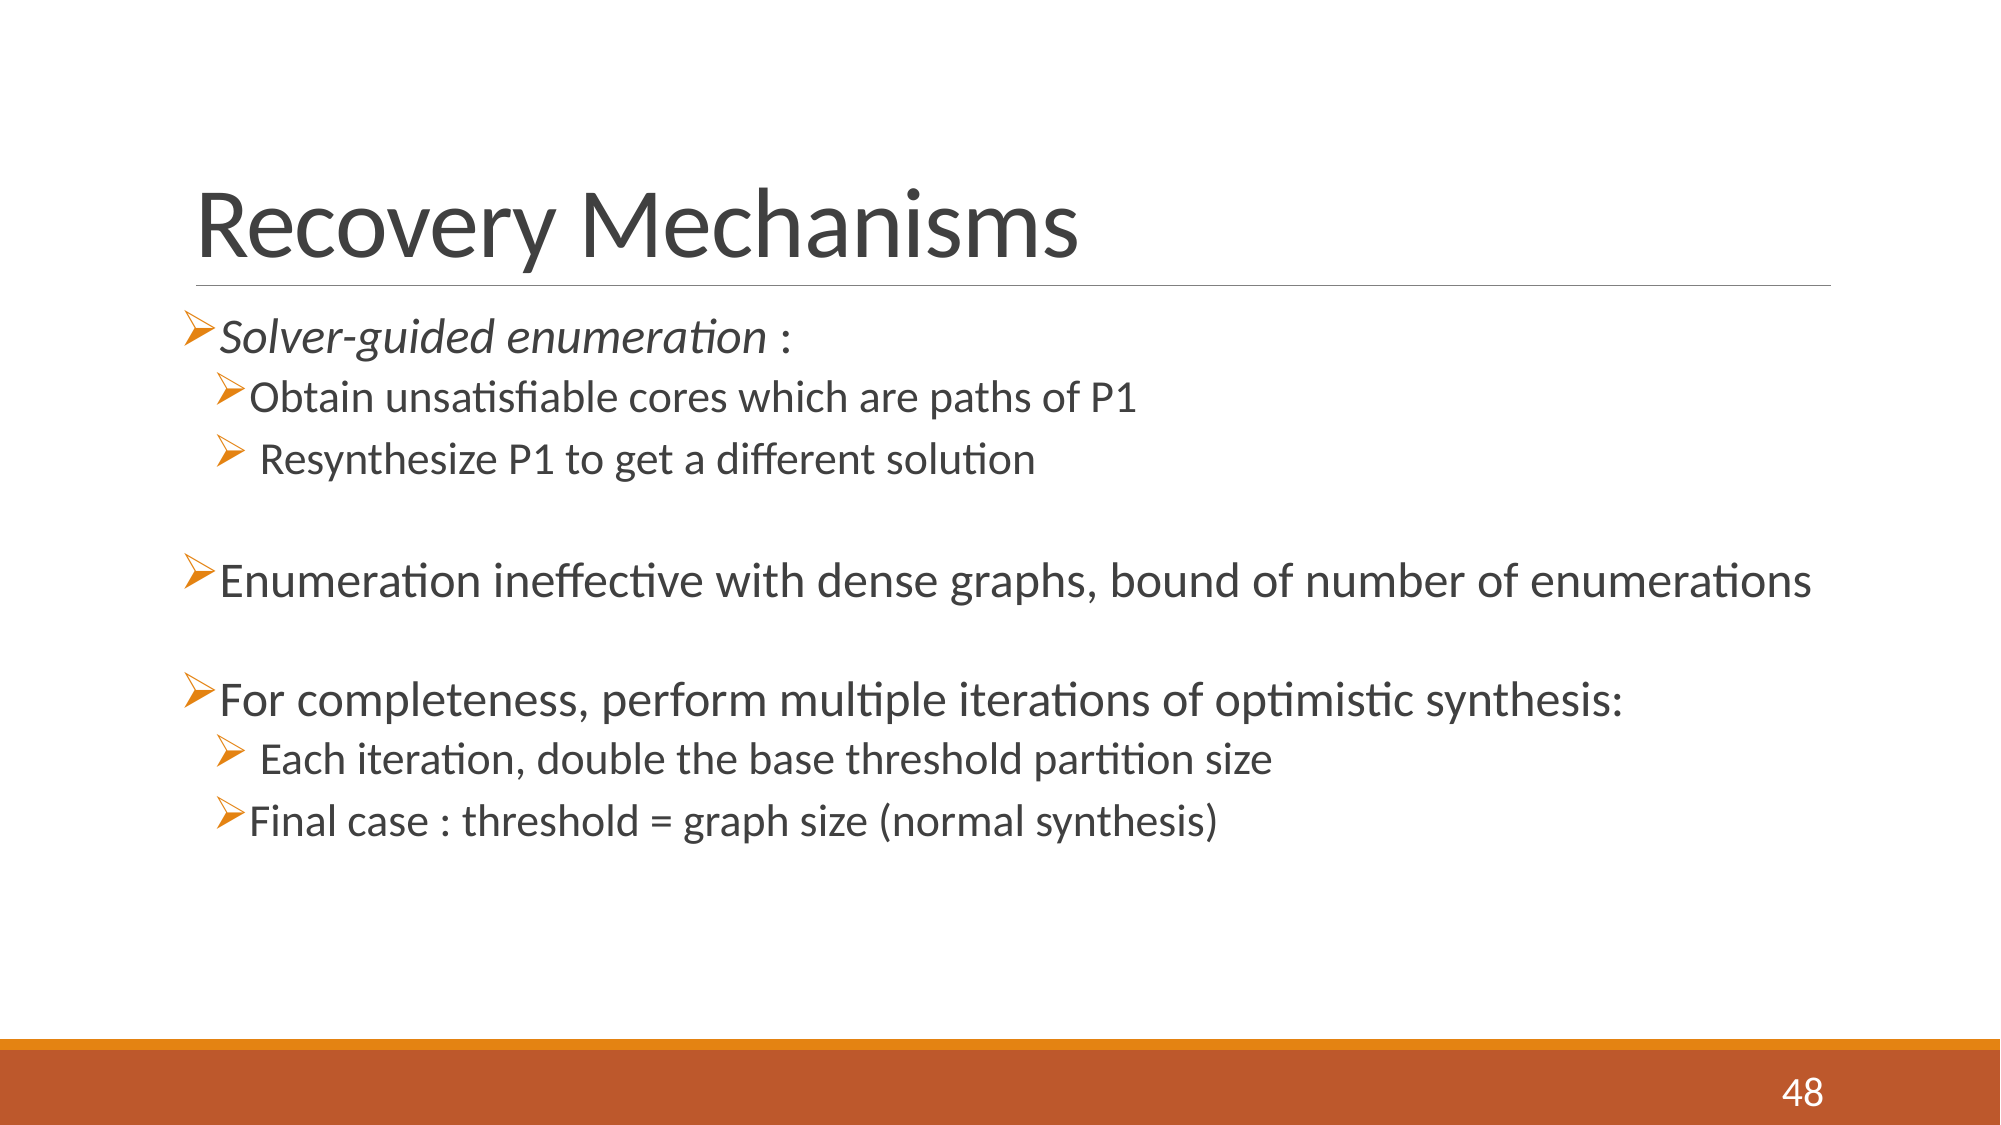

# Recovery Mechanisms
Solver-guided enumeration :
Obtain unsatisfiable cores which are paths of P1
 Resynthesize P1 to get a different solution
Enumeration ineffective with dense graphs, bound of number of enumerations
For completeness, perform multiple iterations of optimistic synthesis:
 Each iteration, double the base threshold partition size
Final case : threshold = graph size (normal synthesis)
48